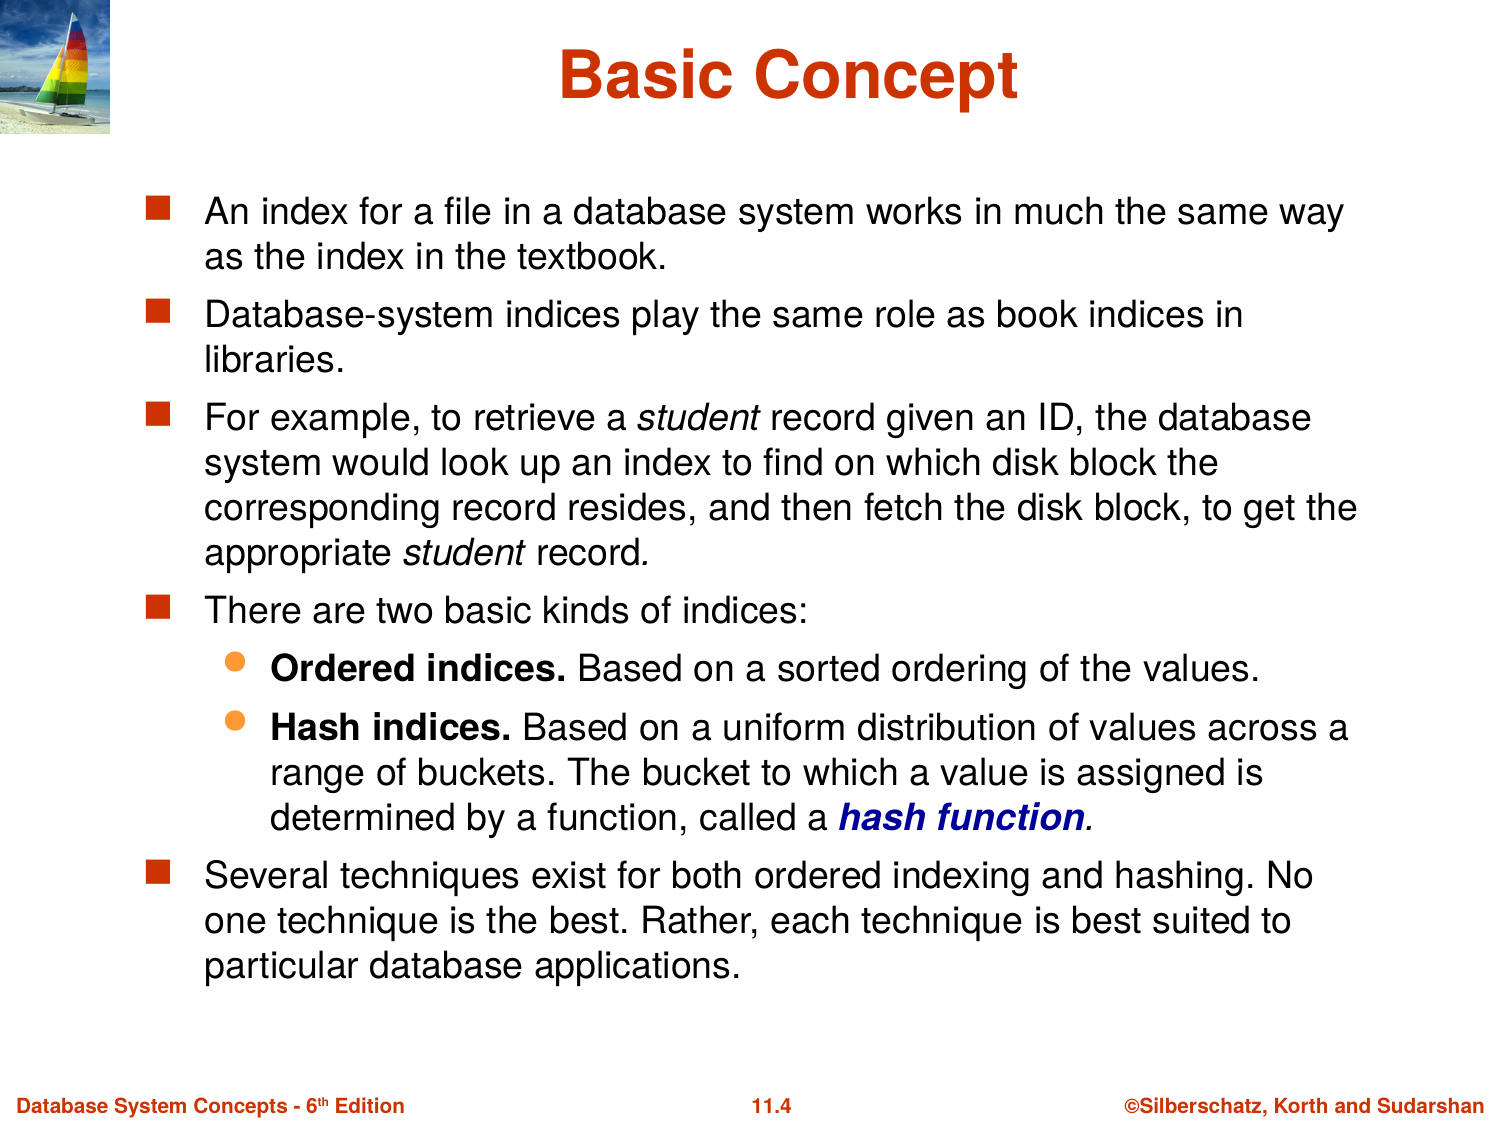

# Basic Concept
An index for a file in a database system works in much the same way as the index in the textbook.
Database-system indices play the same role as book indices in libraries.
For example, to retrieve a student record given an ID, the database system would look up an index to find on which disk block the corresponding record resides, and then fetch the disk block, to get the appropriate student record.
There are two basic kinds of indices:
Ordered indices. Based on a sorted ordering of the values.
Hash indices. Based on a uniform distribution of values across a range of buckets. The bucket to which a value is assigned is determined by a function, called a hash function.
Several techniques exist for both ordered indexing and hashing. No one technique is the best. Rather, each technique is best suited to particular database applications.